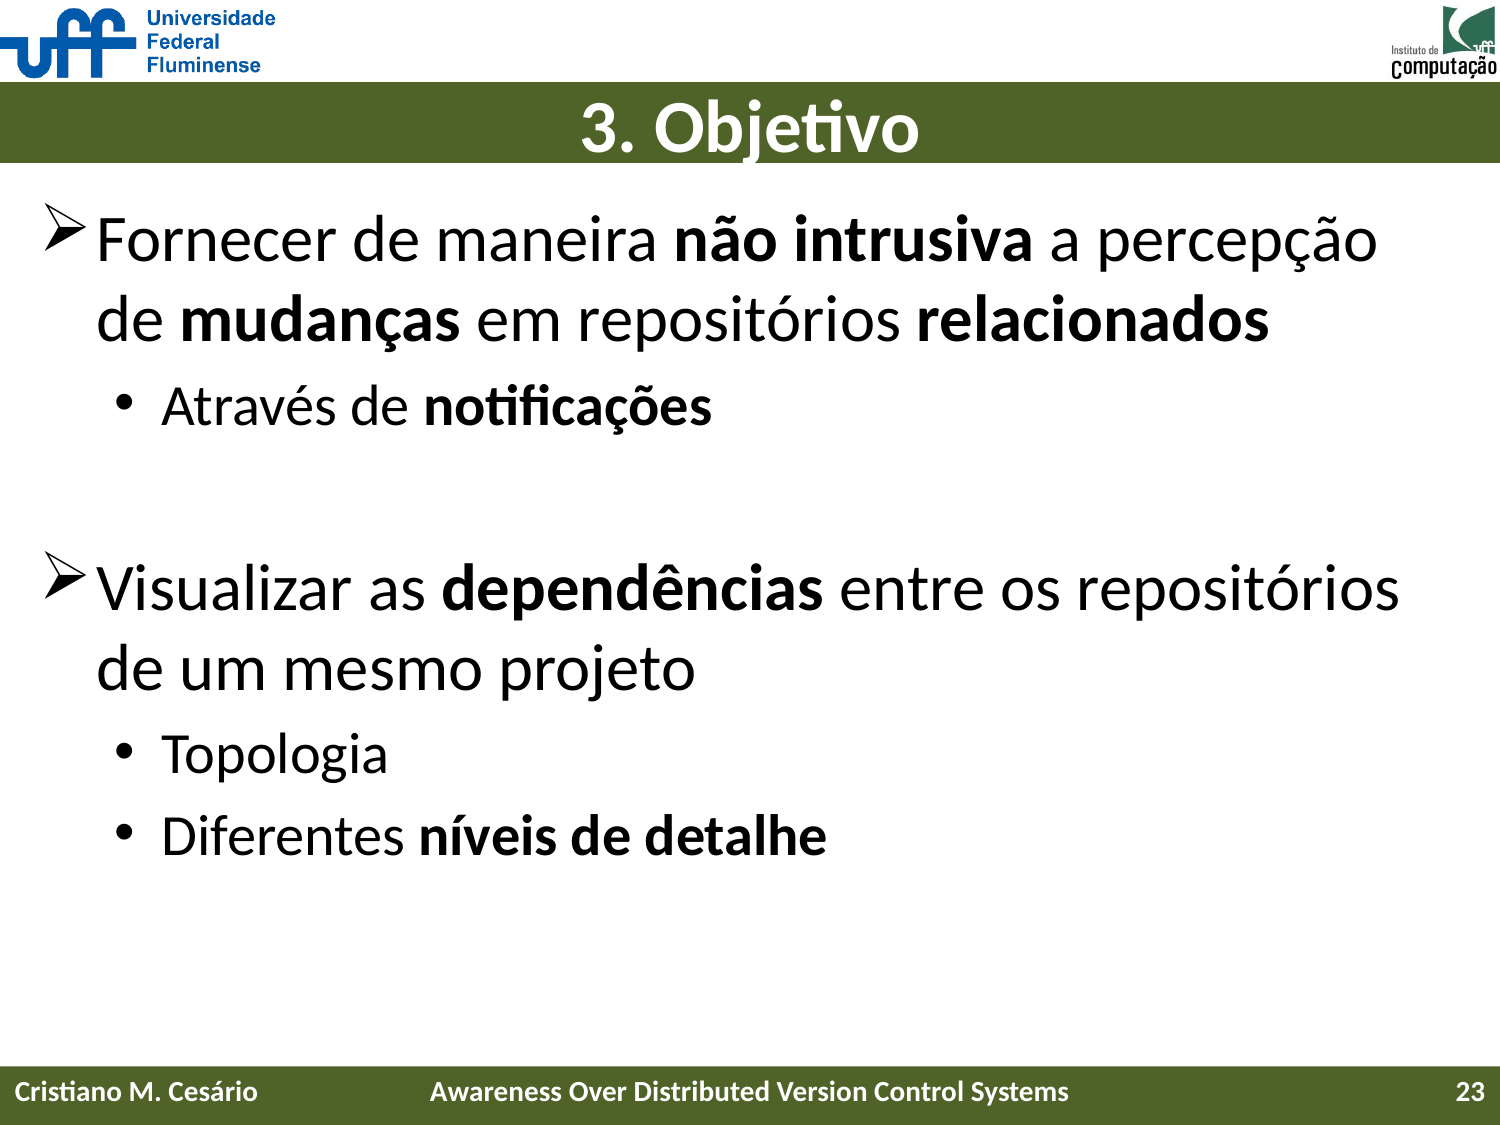

# 3. Objetivo
Fornecer de maneira não intrusiva a percepção de mudanças em repositórios relacionados
Através de notificações

Visualizar as dependências entre os repositórios de um mesmo projeto
Topologia
Diferentes níveis de detalhe
Cristiano M. Cesário
Awareness Over Distributed Version Control Systems
23